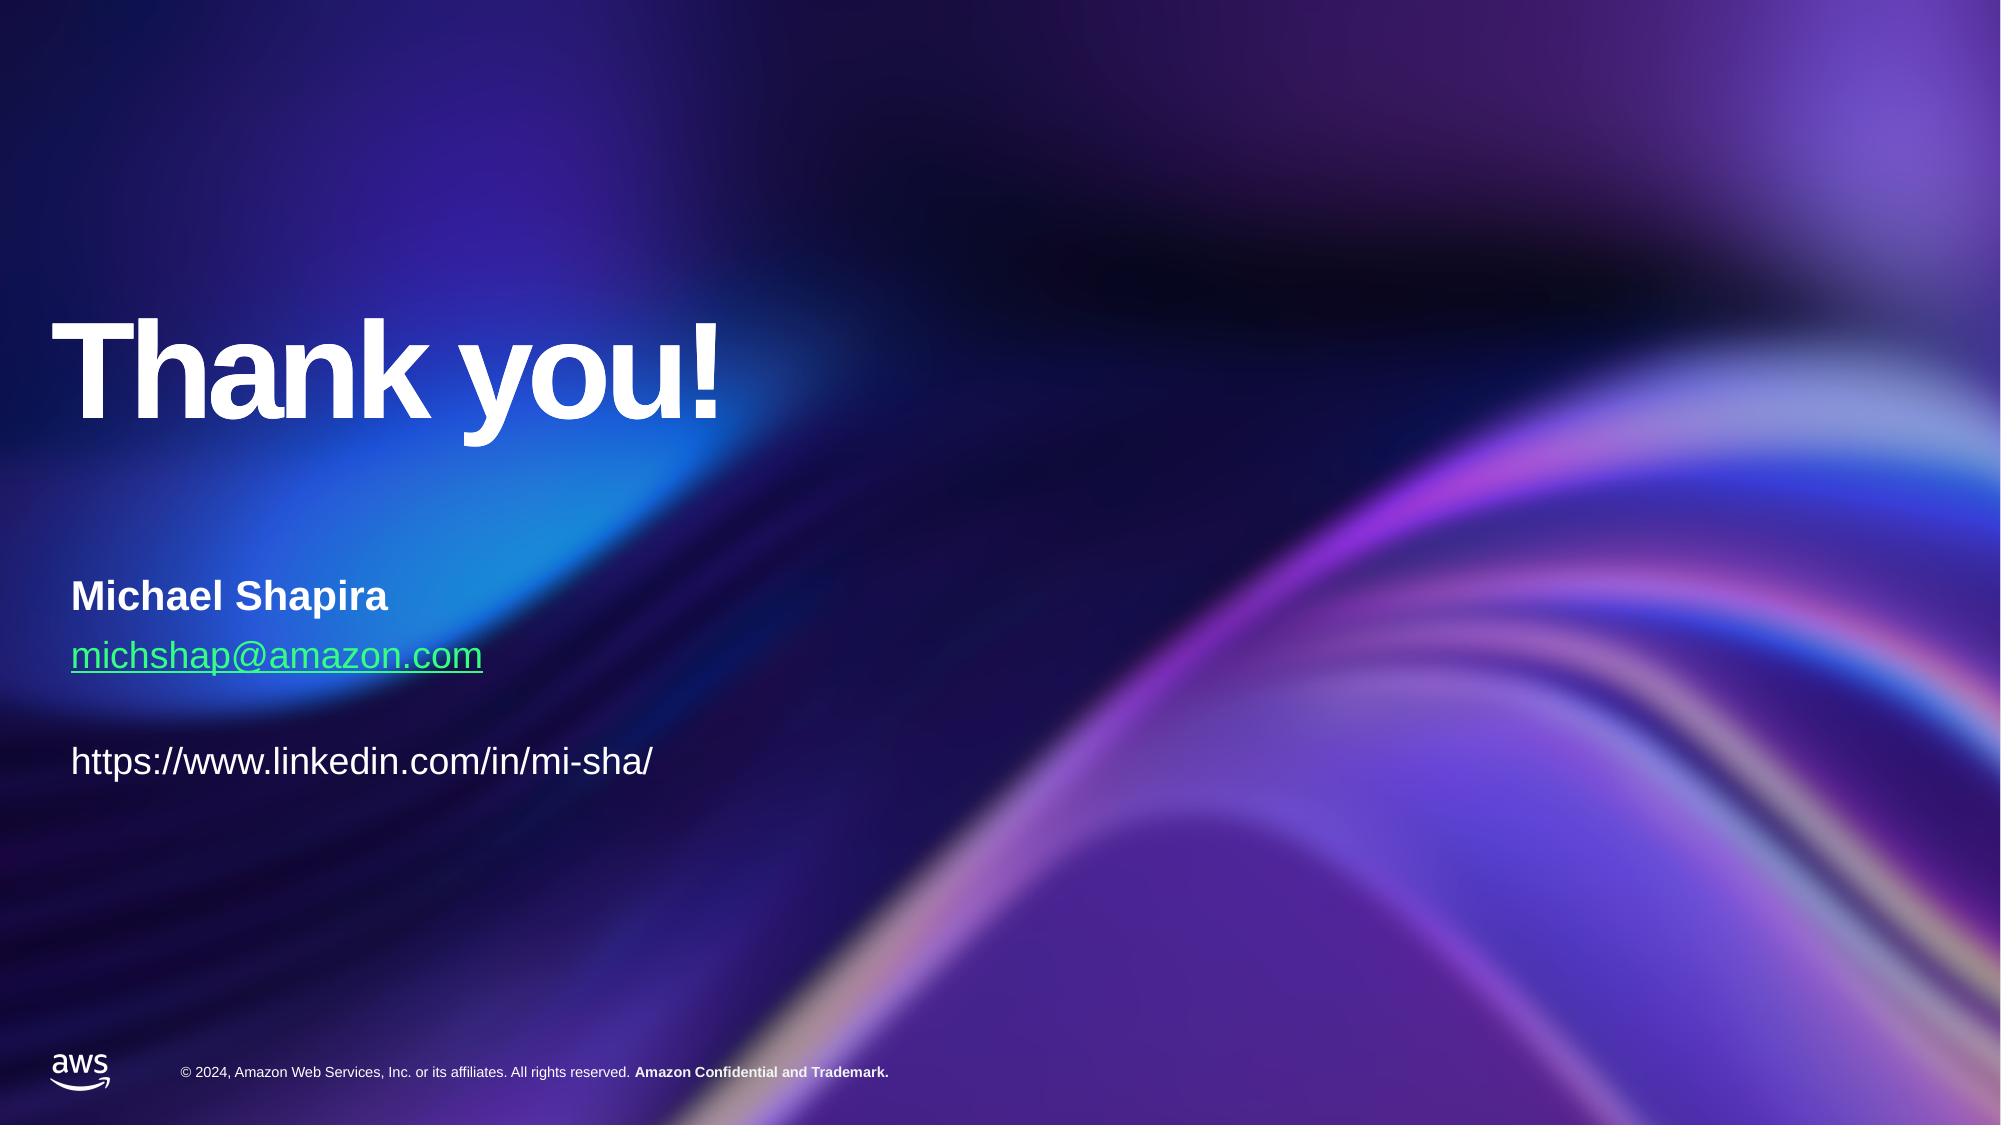

# Thank you
Michael Shapira
michshap@amazon.com

https://www.linkedin.com/in/mi-sha/